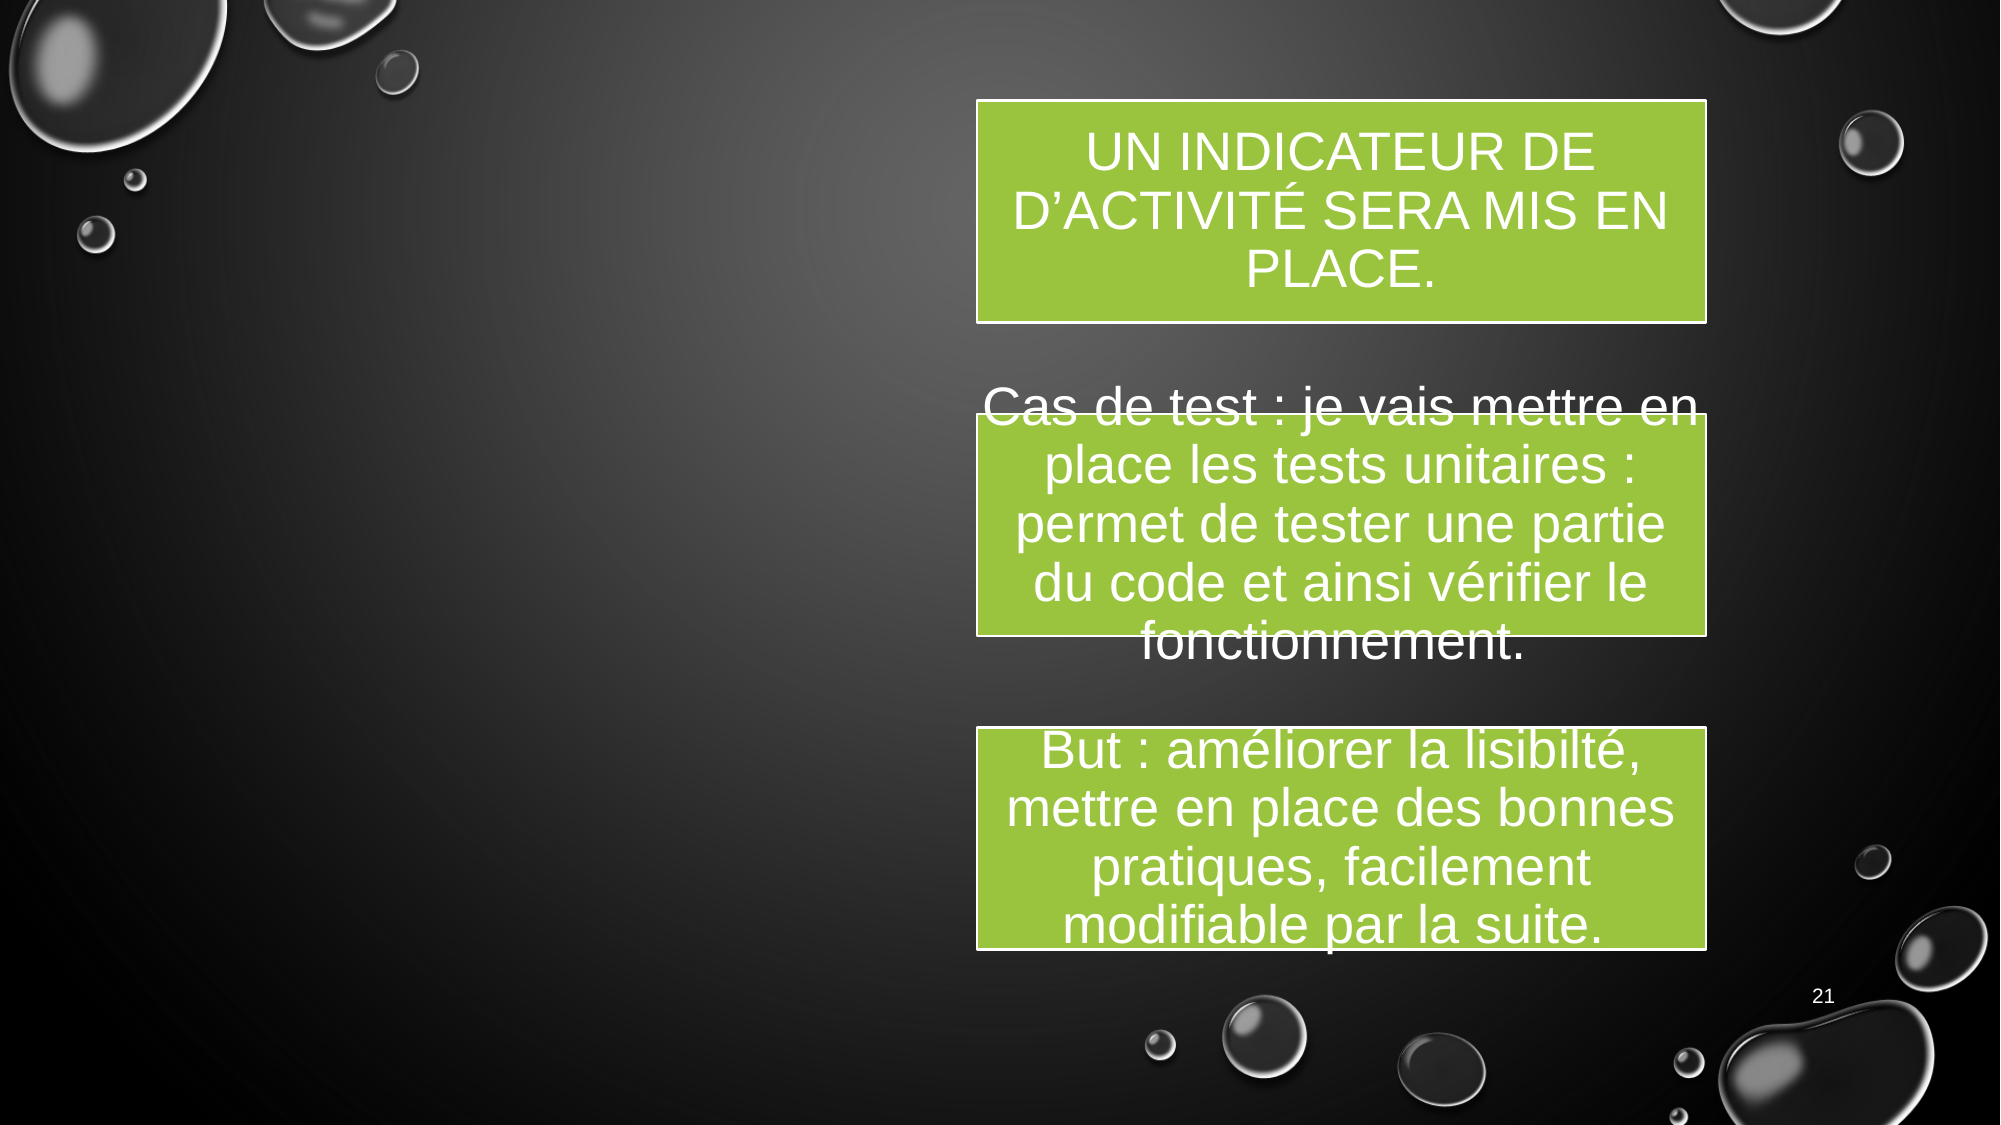

#
UN INDICATEUR DE D’ACTIVITÉ SERA MIS EN PLACE.
Cas de test : je vais mettre en place les tests unitaires : permet de tester une partie du code et ainsi vérifier le fonctionnement.
But : améliorer la lisibilté, mettre en place des bonnes pratiques, facilement modifiable par la suite.

21